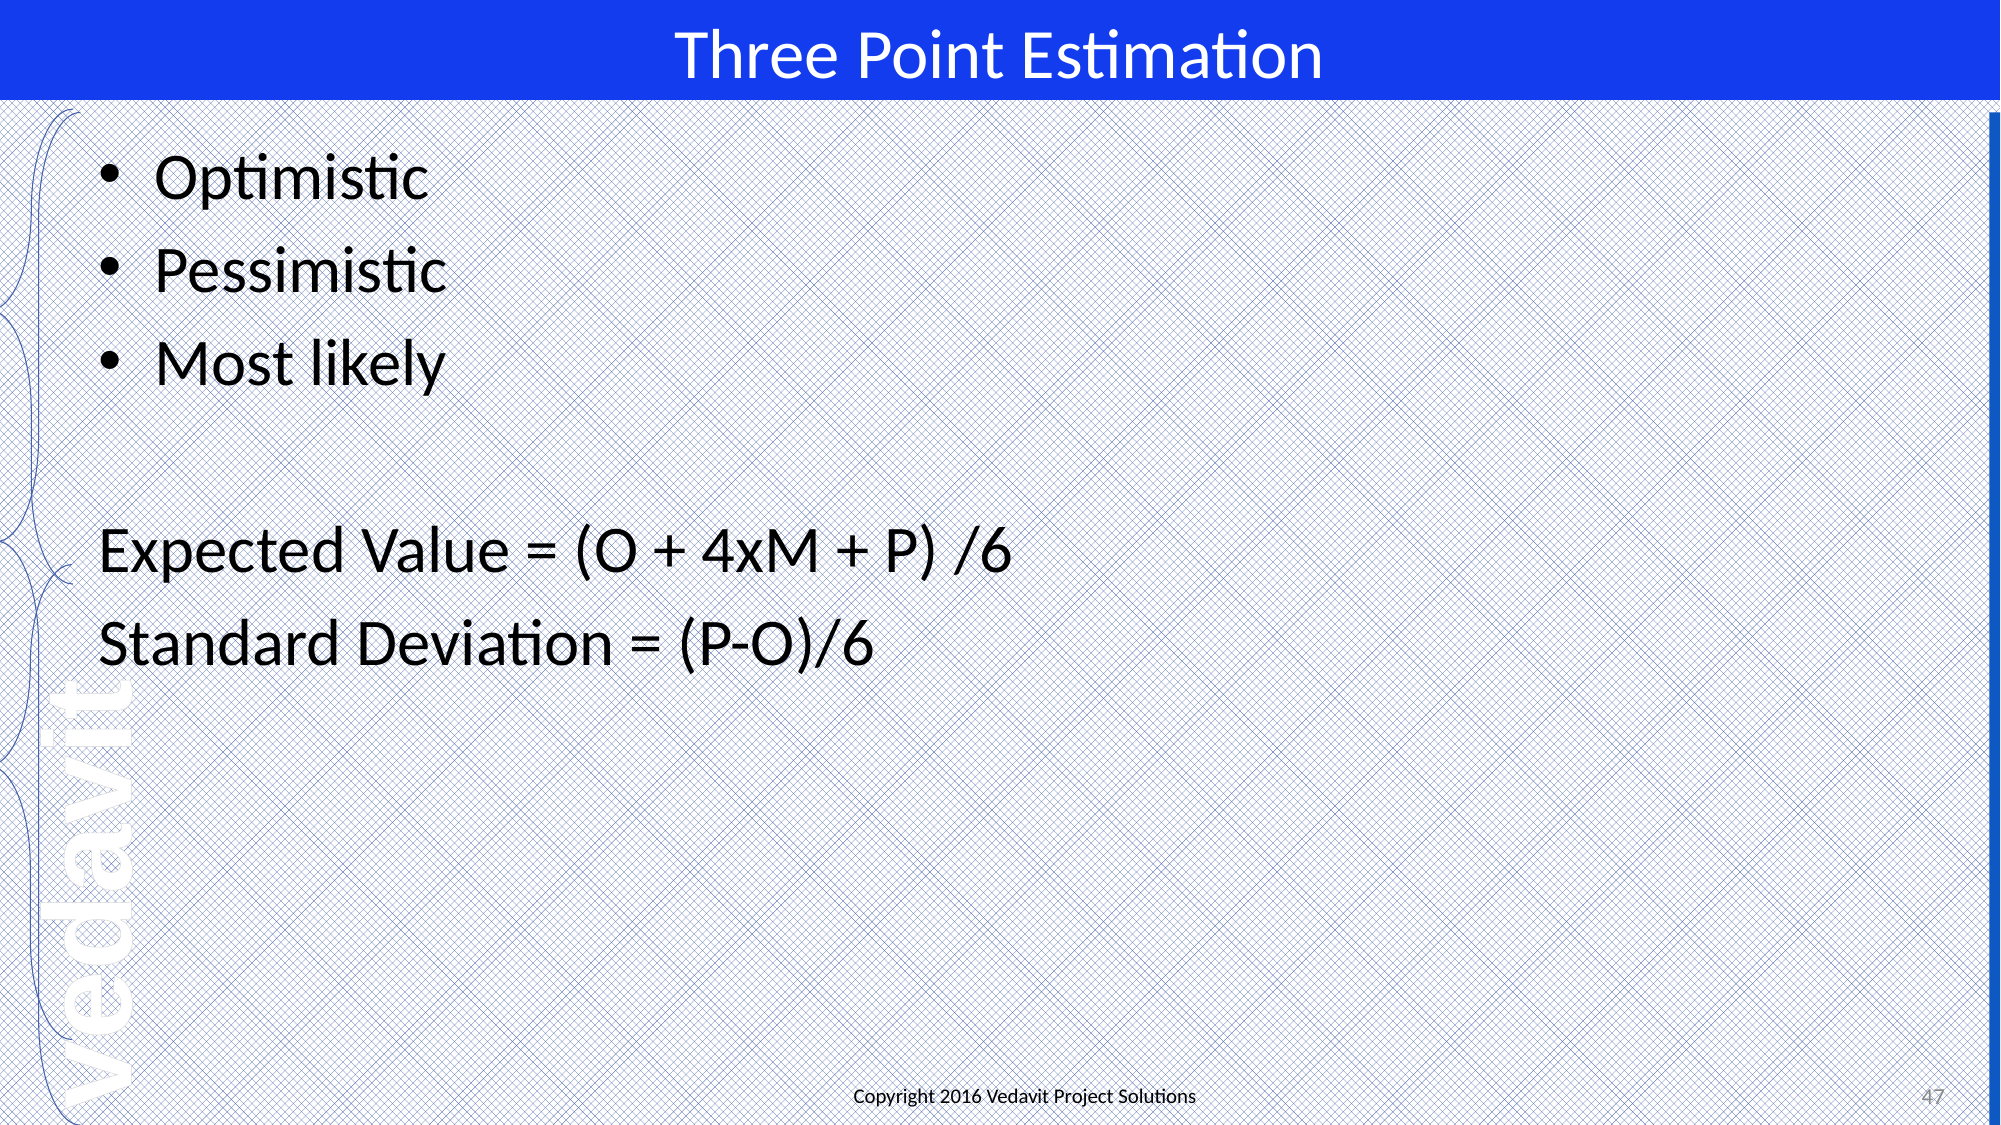

# Three Point Estimation

Optimistic
Pessimistic
Most likely

Expected Value = (O + 4xM + P) /6
Standard Deviation = (P-O)/6
47